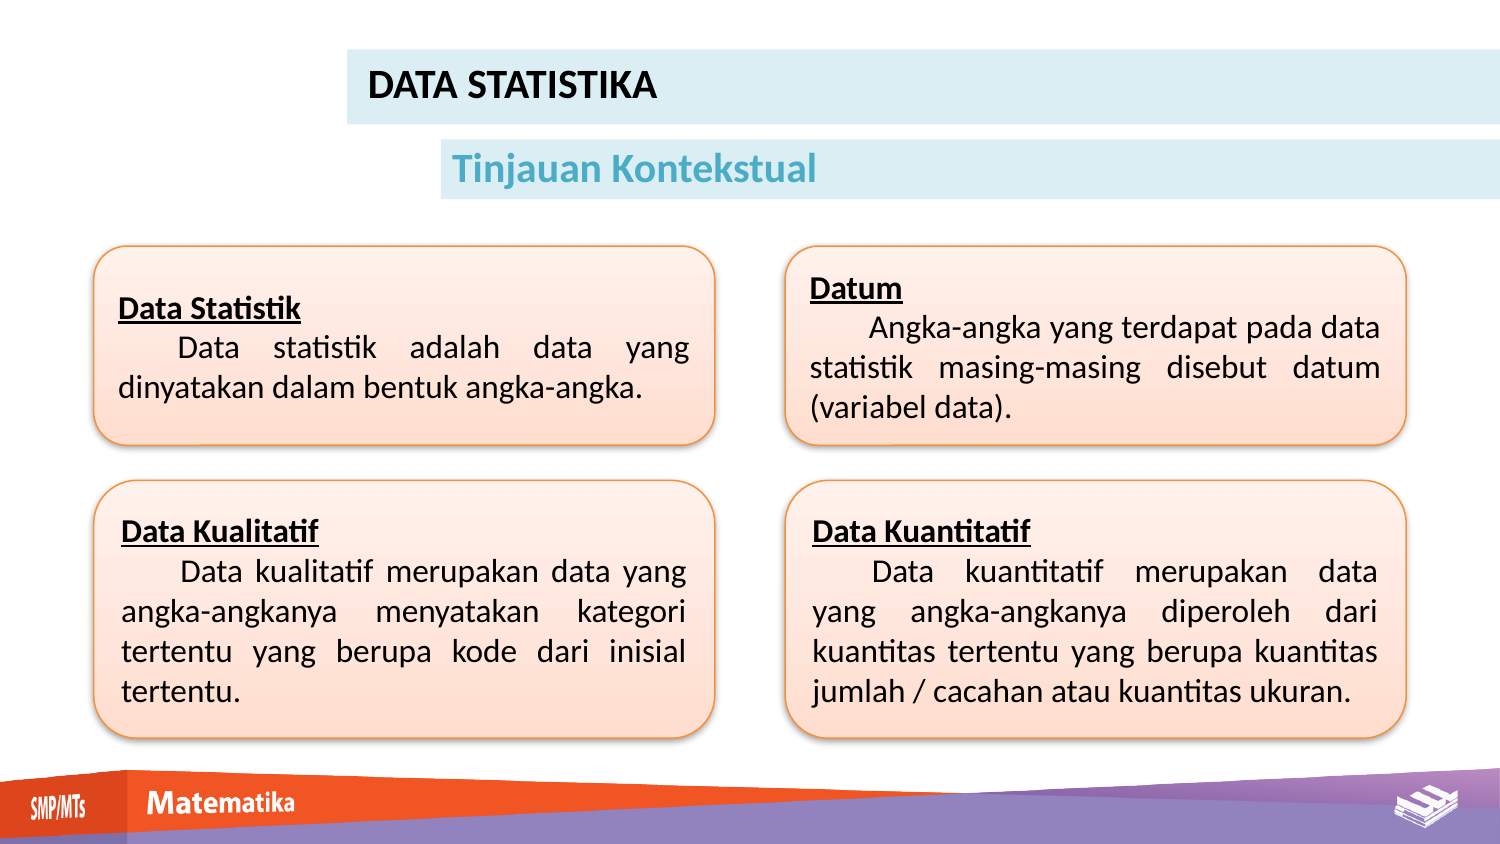

DATA STATISTIKA
Tinjauan Kontekstual
Data Statistik
Data statistik adalah data yang dinyatakan dalam bentuk angka-angka.
Datum
Angka-angka yang terdapat pada data statistik masing-masing disebut datum (variabel data).
Data Kualitatif
Data kualitatif merupakan data yang angka-angkanya menyatakan kategori tertentu yang berupa kode dari inisial tertentu.
Data Kuantitatif
Data kuantitatif merupakan data yang angka-angkanya diperoleh dari kuantitas tertentu yang berupa kuantitas jumlah / cacahan atau kuantitas ukuran.